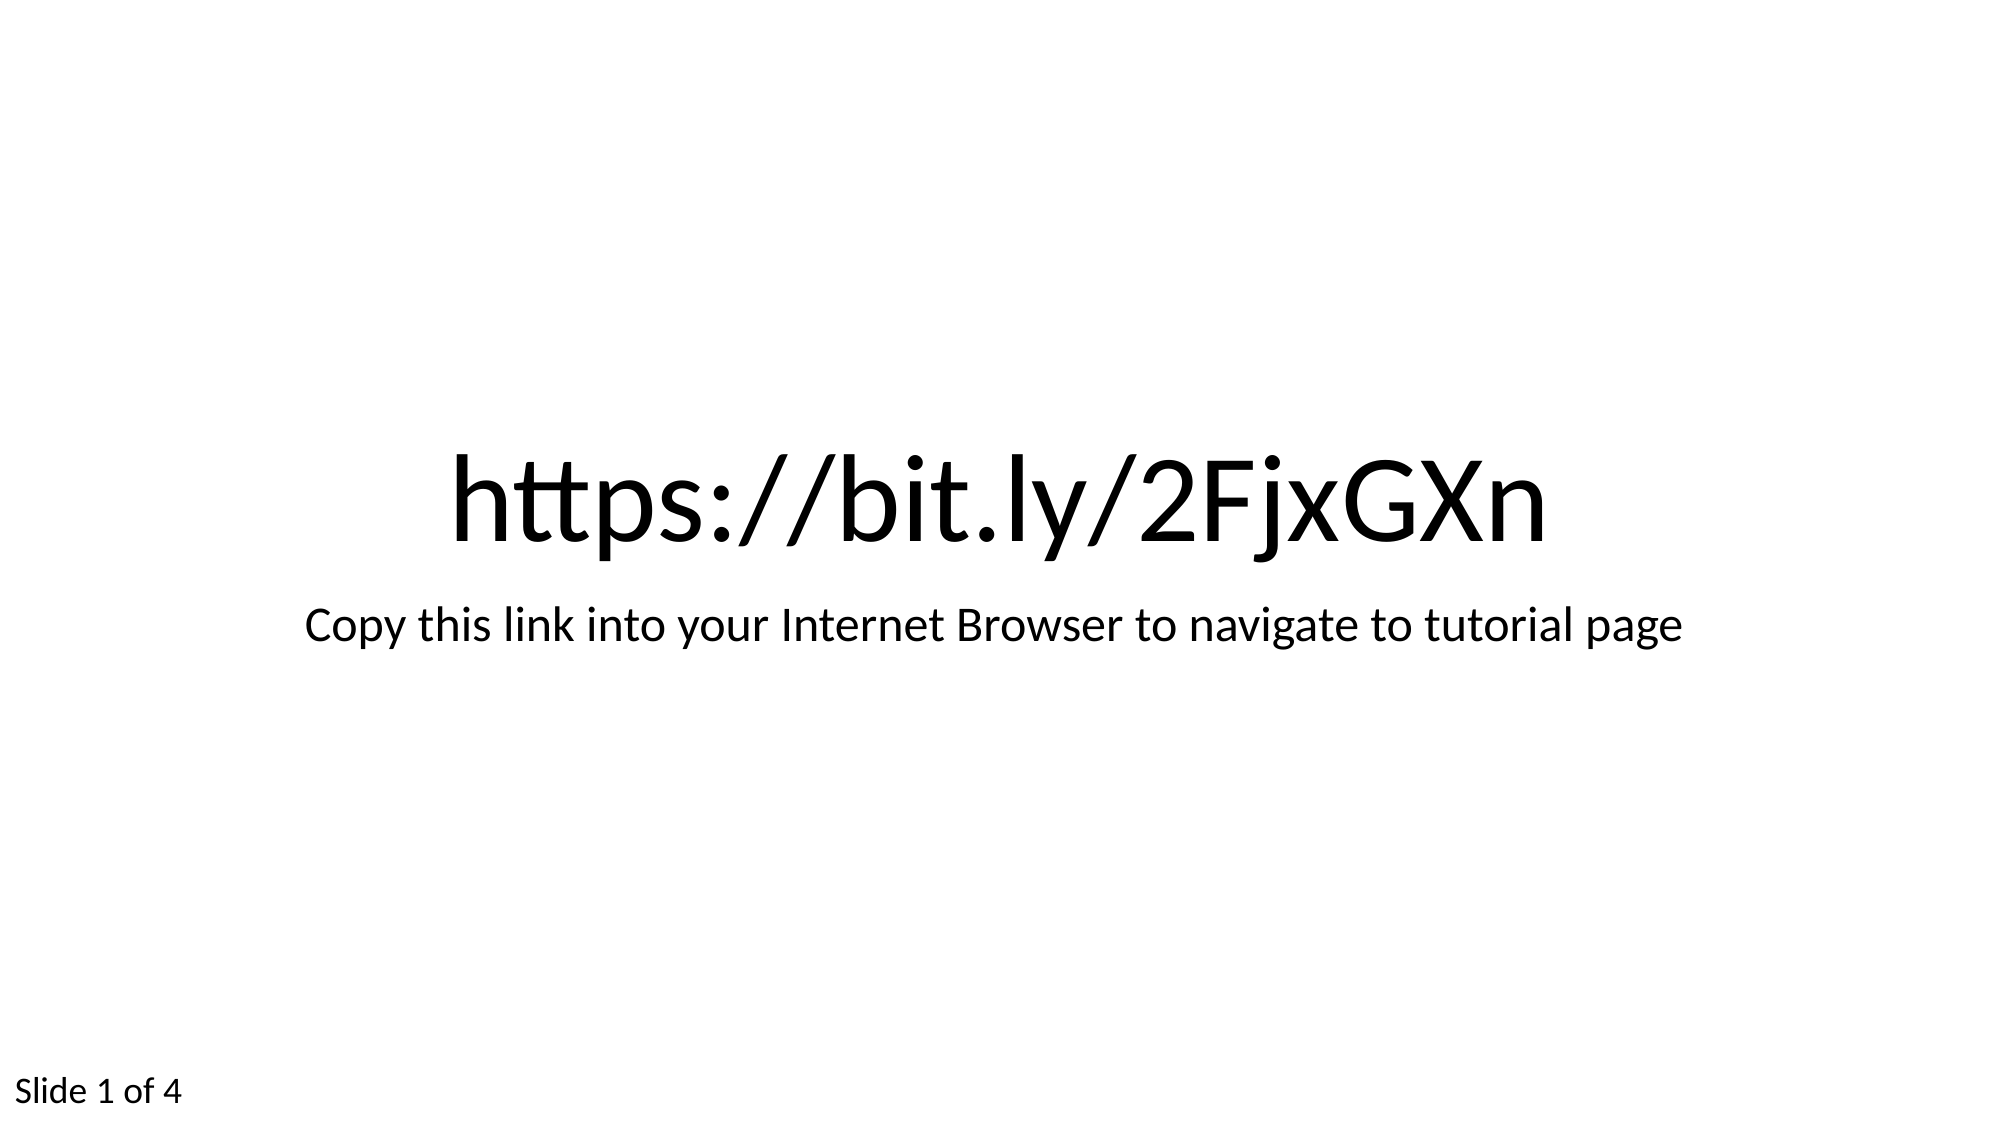

# https://bit.ly/2FjxGXn
Copy this link into your Internet Browser to navigate to tutorial page
Slide 1 of 4